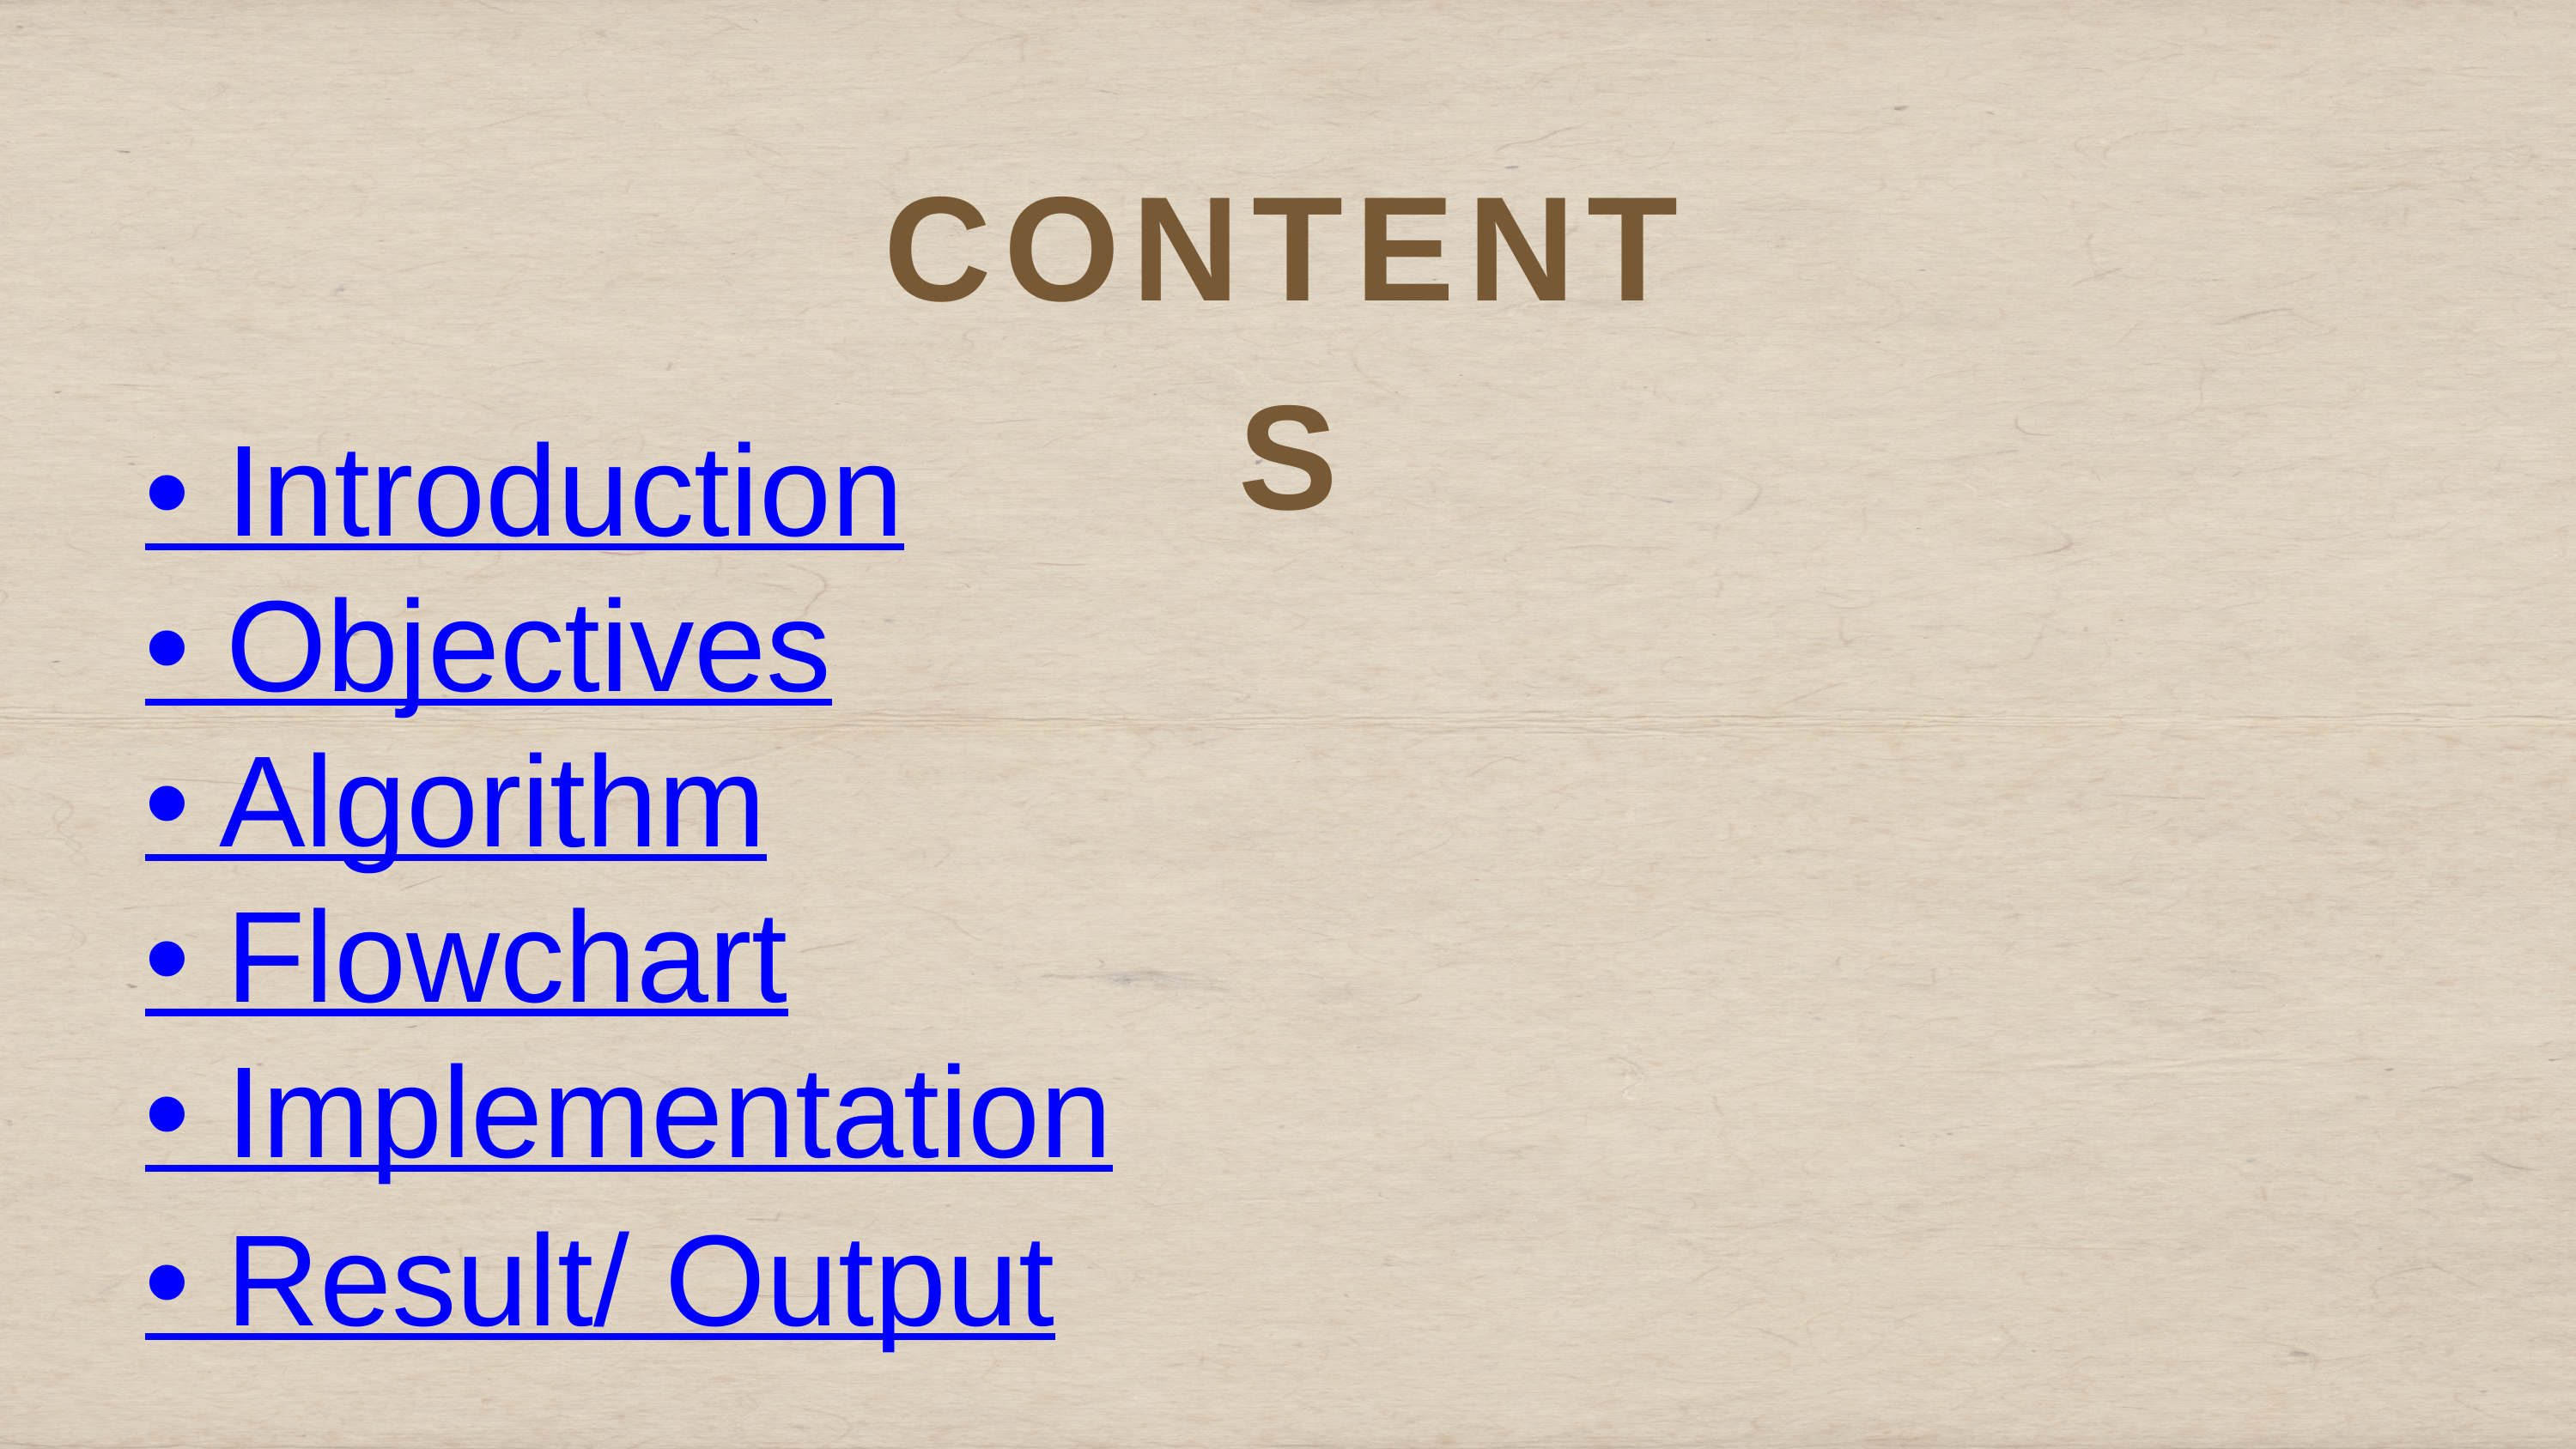

CONTENTS
• Introduction
• Objectives
• Algorithm
• Flowchart

• Implementation

• Result/ Output